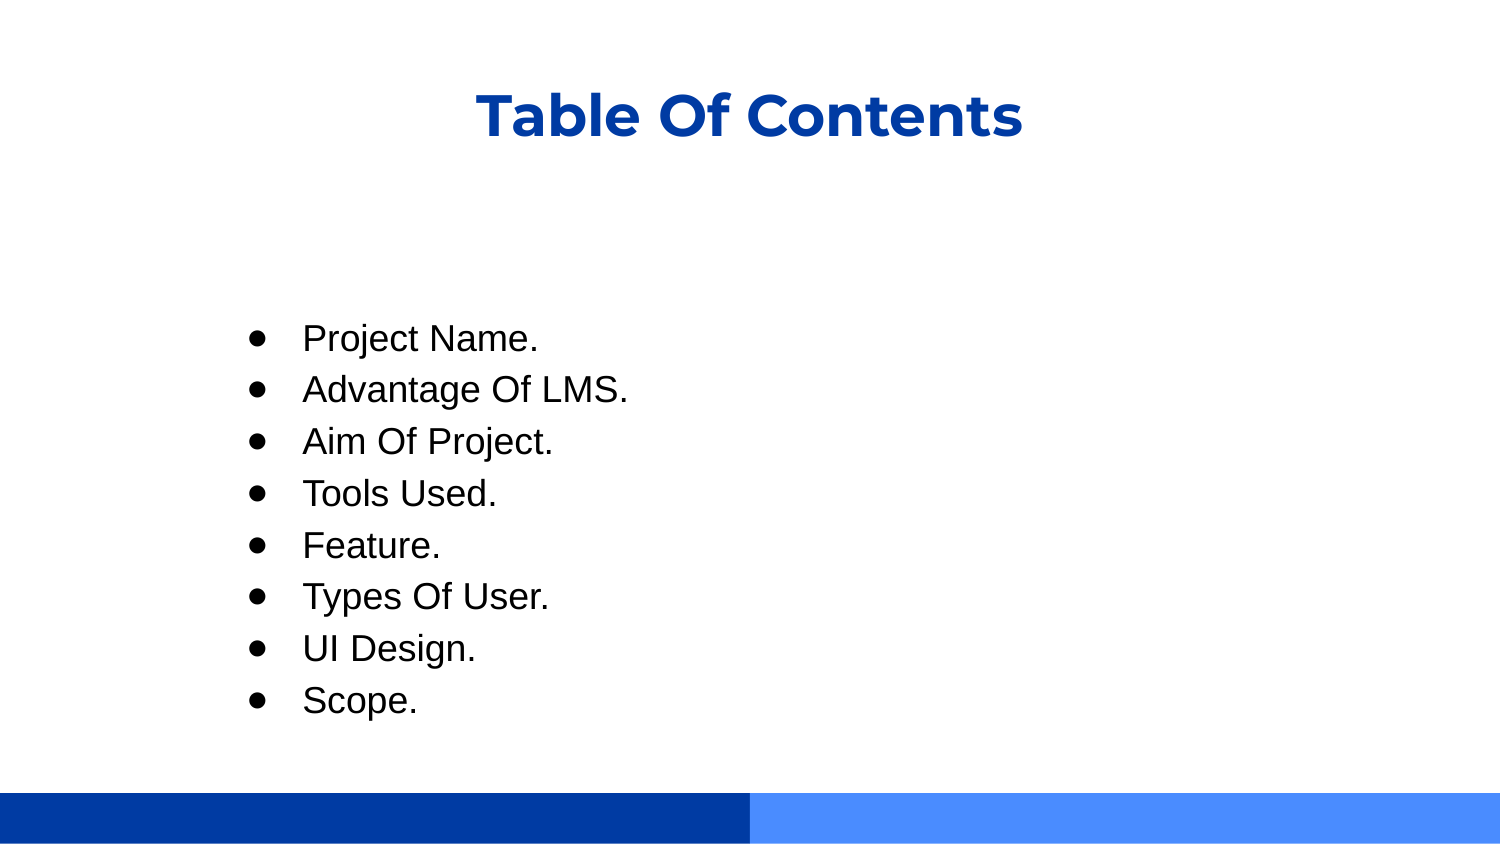

# Table Of Contents
Project Name.
Advantage Of LMS.
Aim Of Project.
Tools Used.
Feature.
Types Of User.
UI Design.
Scope.